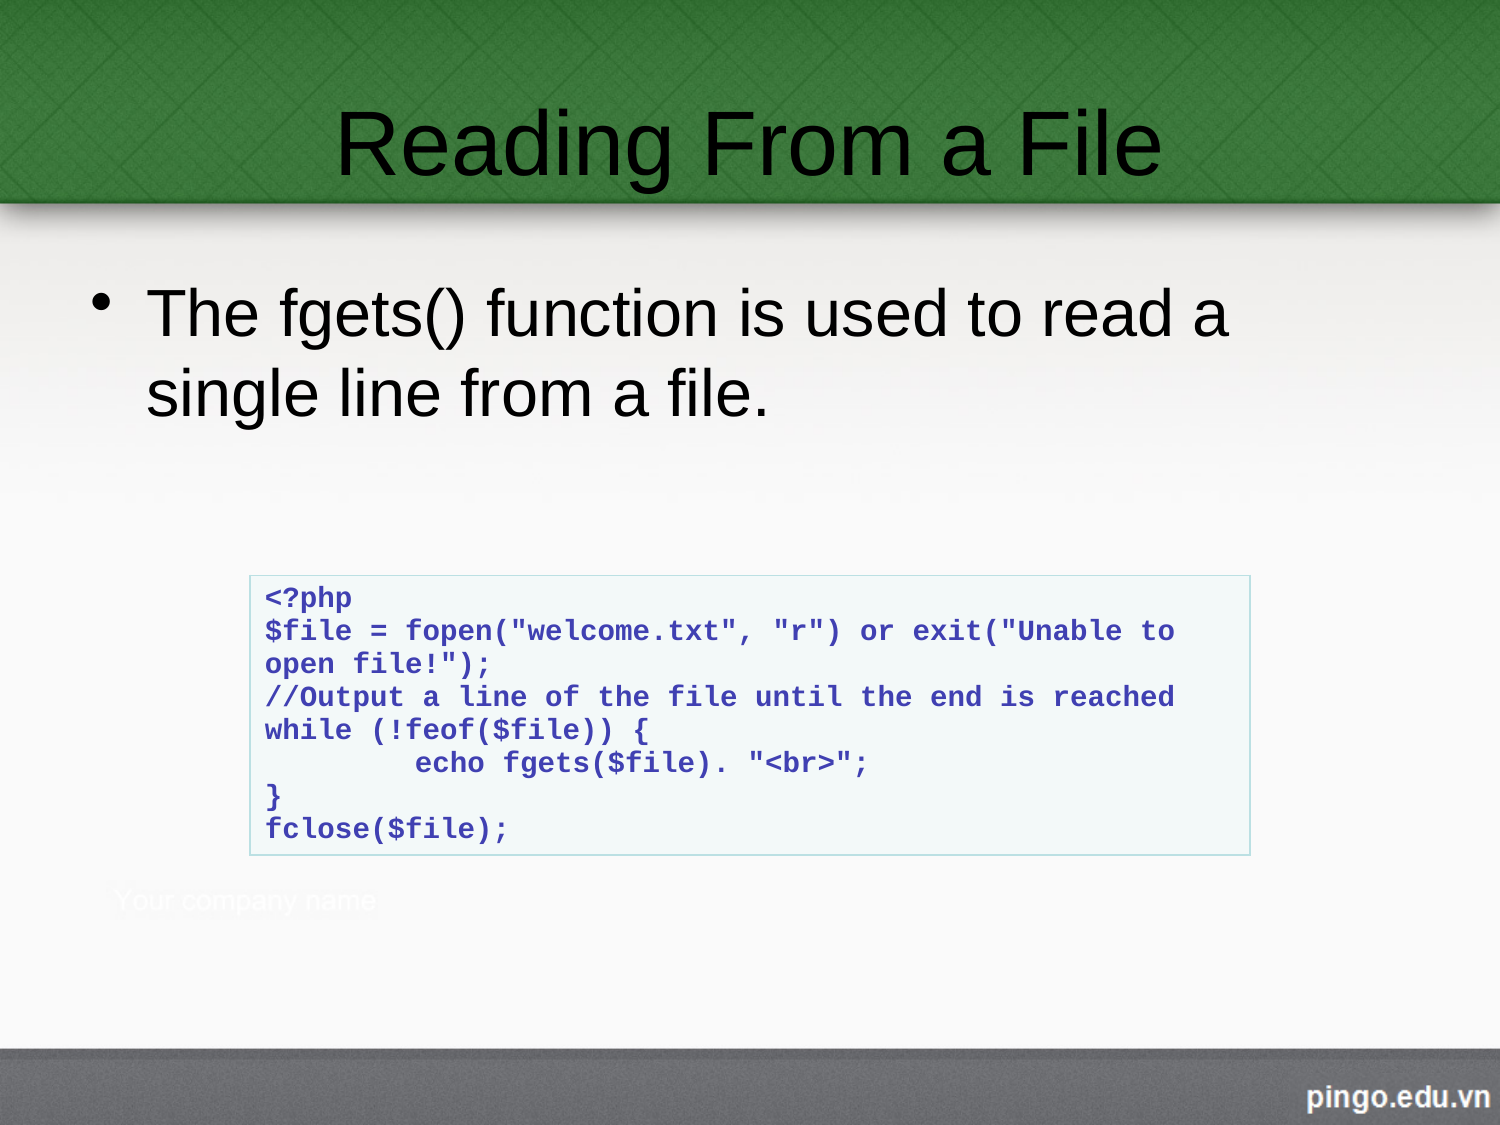

# Reading From a File
The fgets() function is used to read a single line from a file.
| <?php $file = fopen("welcome.txt", "r") or exit("Unable to open file!"); //Output a line of the file until the end is reached while (!feof($file)) { echo fgets($file). "<br>"; } fclose($file); |
| --- |